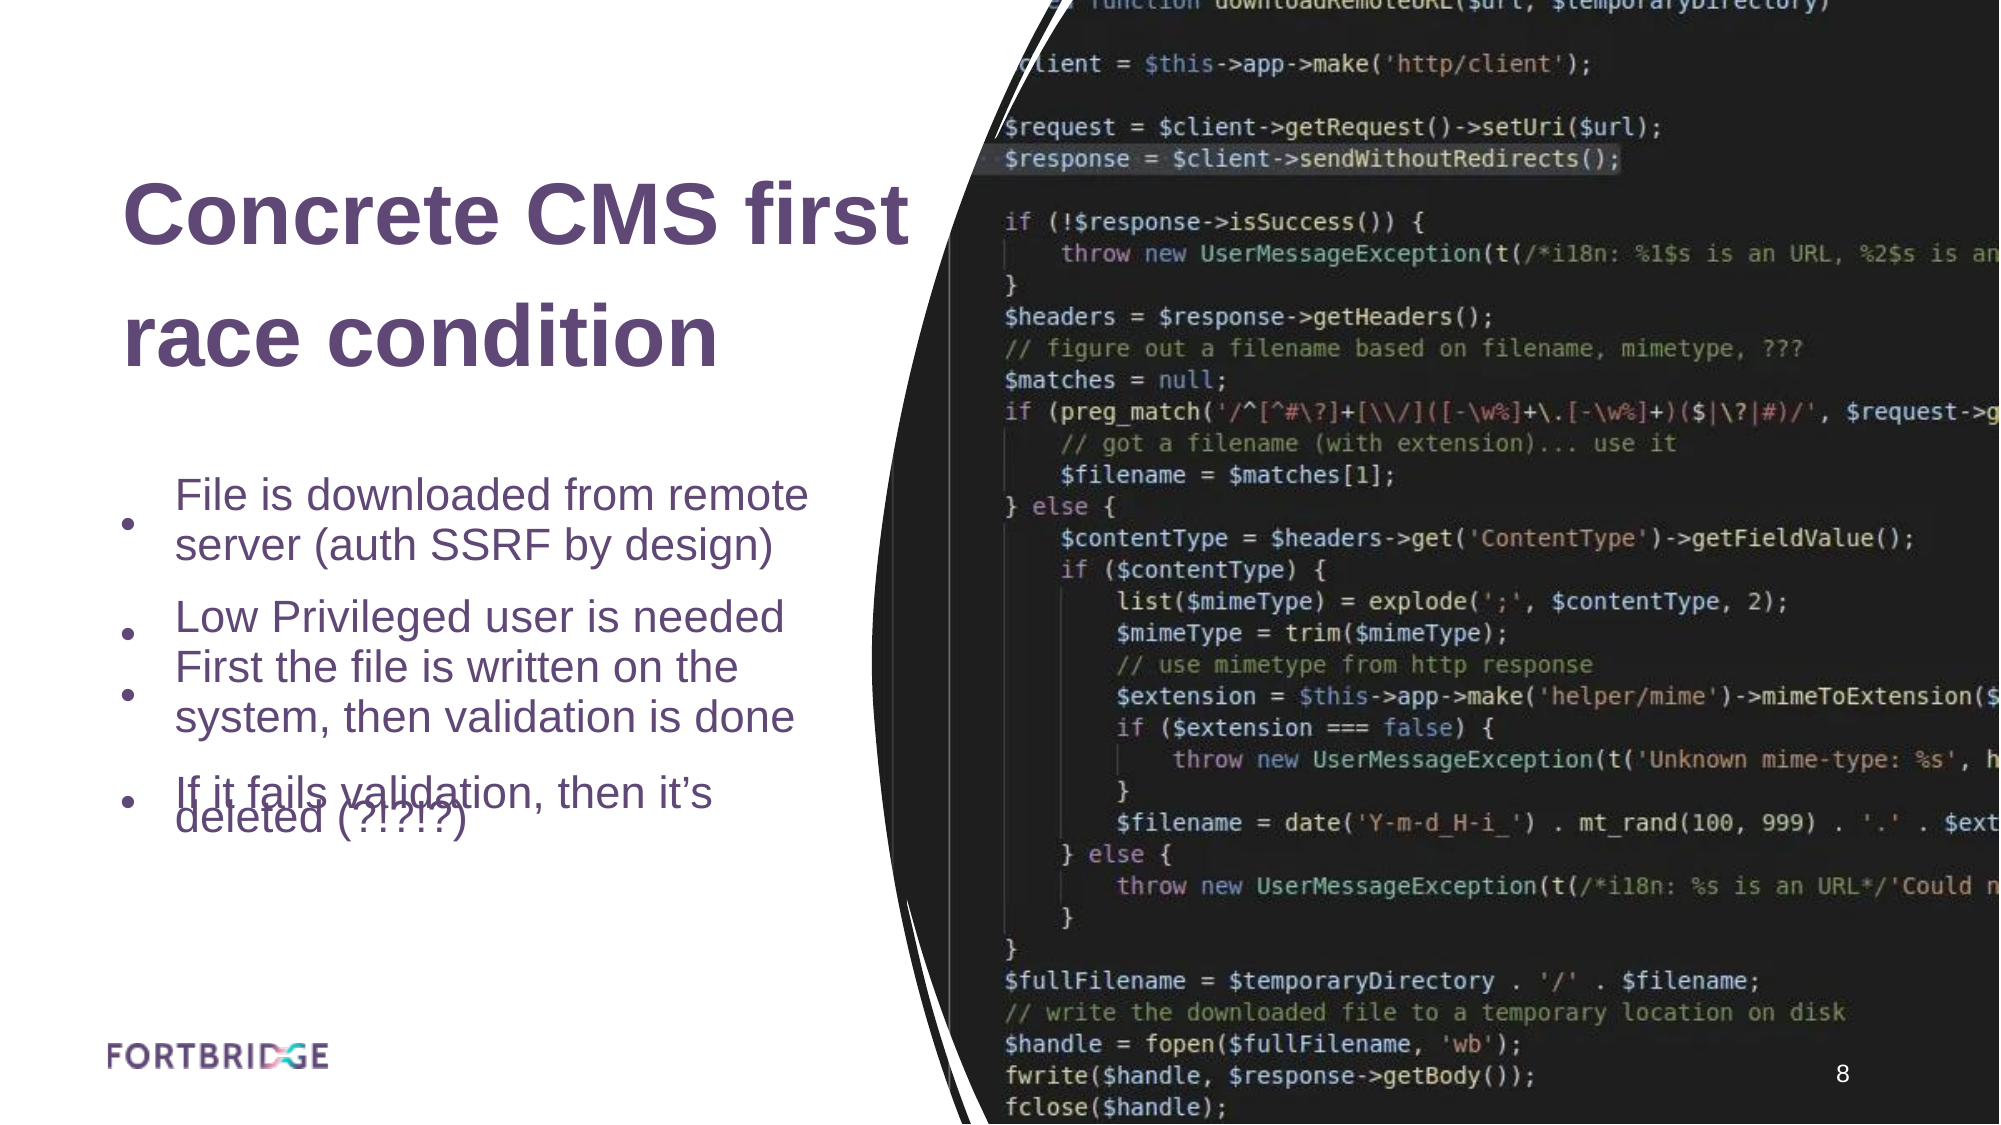

Concrete CMS first race condition
•
File is downloaded from remote server (auth SSRF by design)
Low Privileged user is needed
First the file is written on the system, then validation is done
If it fails validation, then it’s
deleted (?!?!?)
•
•
•

8